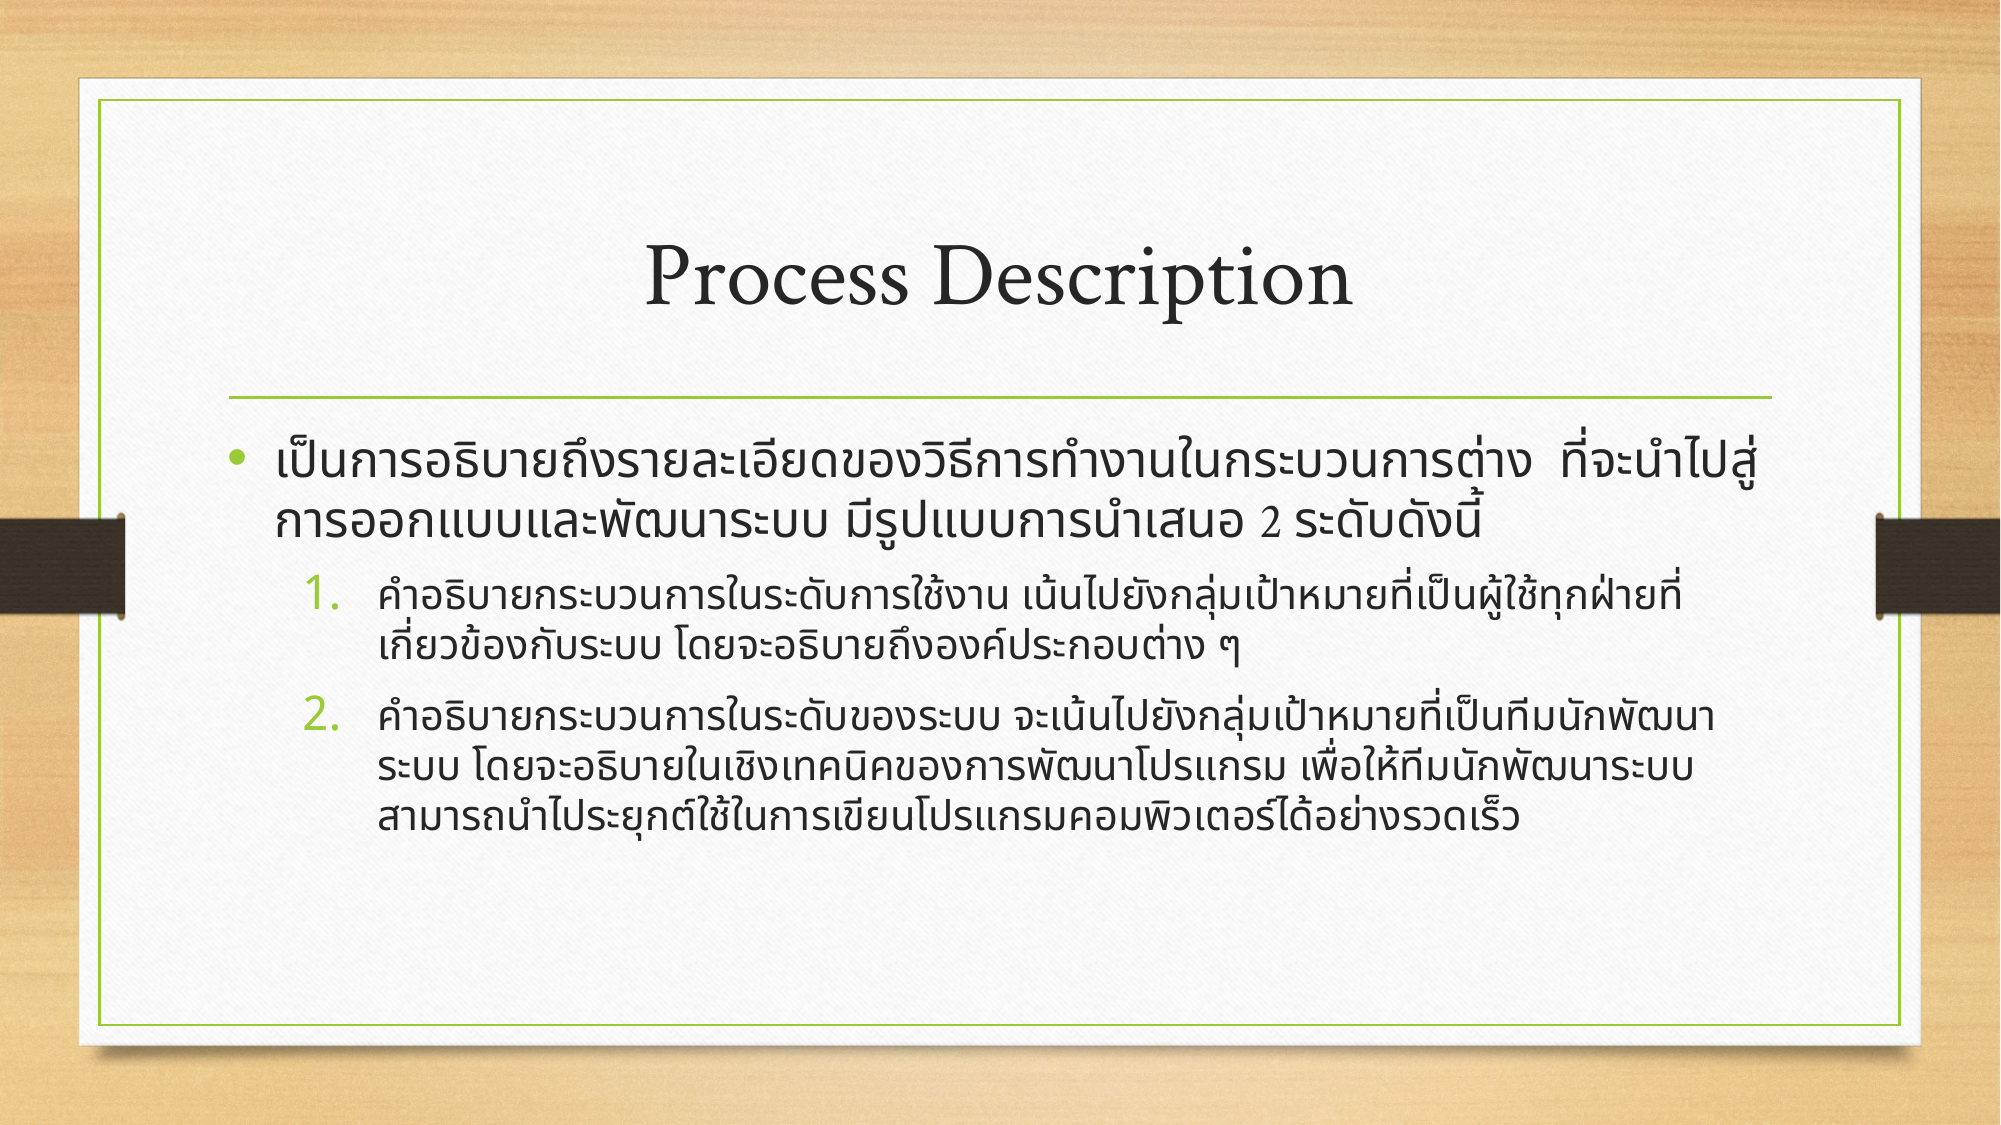

# Process Description
เป็นการอธิบายถึงรายละเอียดของวิธีการทำงานในกระบวนการต่าง  ที่จะนำไปสู่การออกแบบและพัฒนาระบบ มีรูปแบบการนำเสนอ 2 ระดับดังนี้
คำอธิบายกระบวนการในระดับการใช้งาน เน้นไปยังกลุ่มเป้าหมายที่เป็นผู้ใช้ทุกฝ่ายที่เกี่ยวข้องกับระบบ โดยจะอธิบายถึงองค์ประกอบต่าง ๆ
คำอธิบายกระบวนการในระดับของระบบ จะเน้นไปยังกลุ่มเป้าหมายที่เป็นทีมนักพัฒนาระบบ โดยจะอธิบายในเชิงเทคนิคของการพัฒนาโปรแกรม เพื่อให้ทีมนักพัฒนาระบบสามารถนำไประยุกต์ใช้ในการเขียนโปรแกรมคอมพิวเตอร์ได้อย่างรวดเร็ว